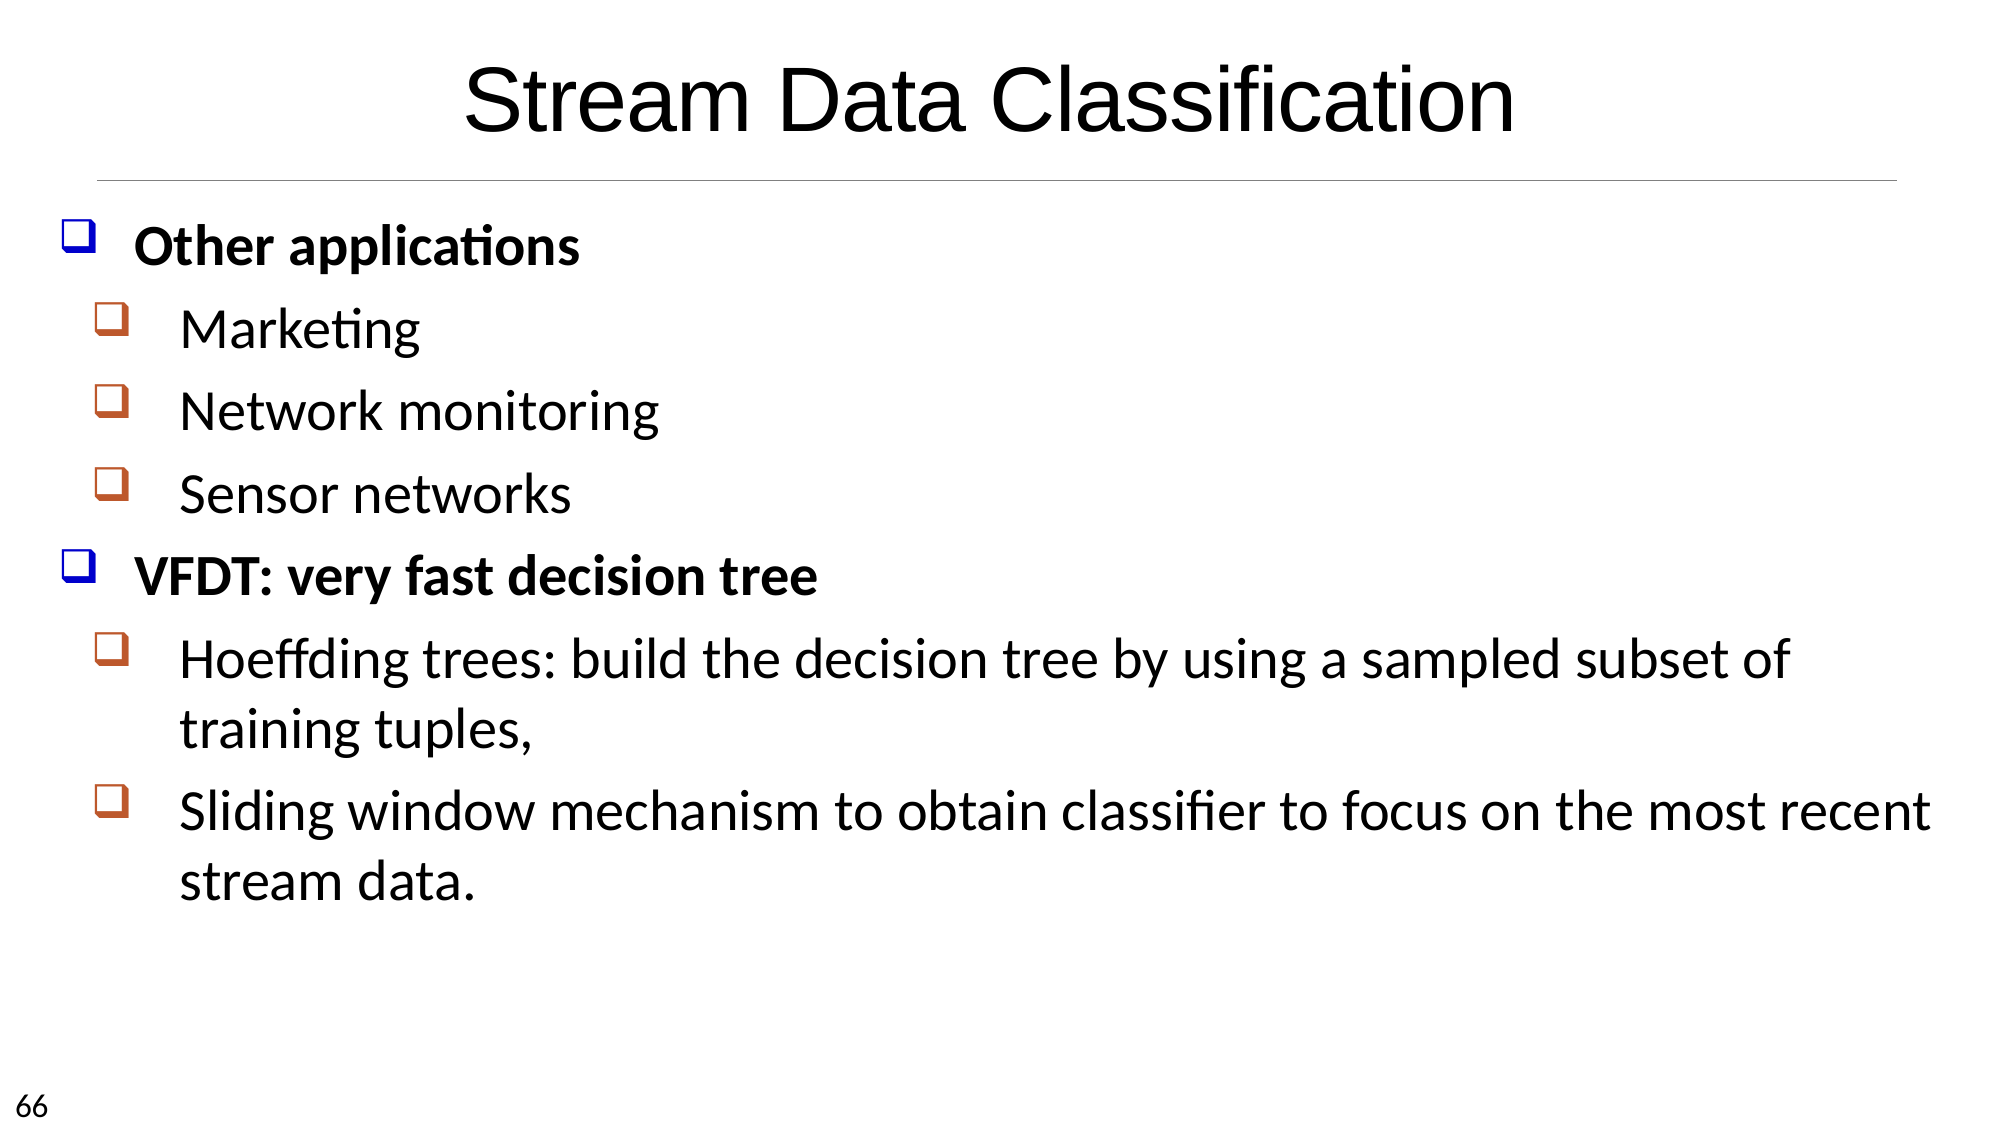

# Stream Data Classification
Other applications
Marketing
Network monitoring
Sensor networks
VFDT: very fast decision tree
Hoeffding trees: build the decision tree by using a sampled subset of training tuples,
Sliding window mechanism to obtain classifier to focus on the most recent stream data.